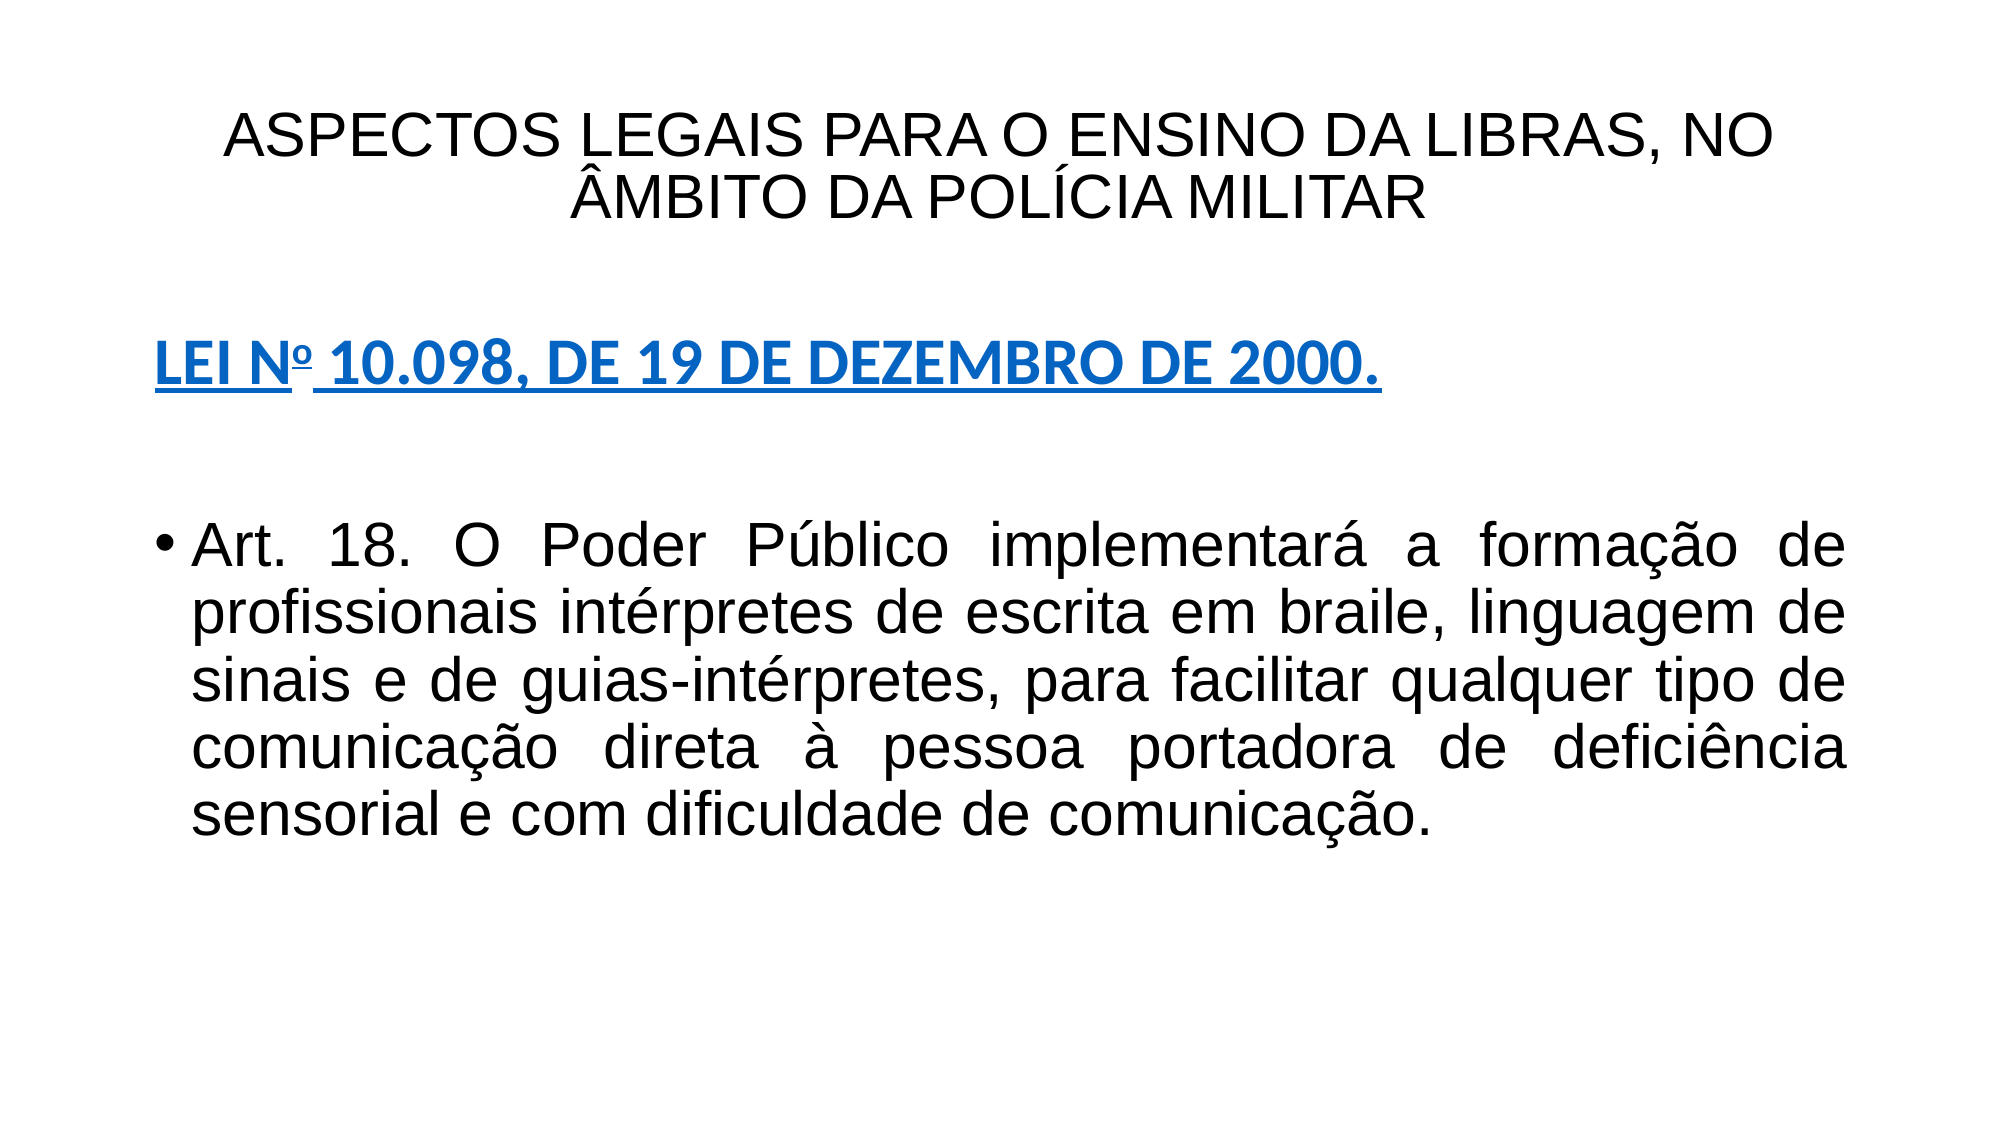

ASPECTOS LEGAIS PARA O ENSINO DA LIBRAS, NO ÂMBITO DA POLÍCIA MILITAR
LEI No 10.098, DE 19 DE DEZEMBRO DE 2000.

Art. 18. O Poder Público implementará a formação de profissionais intérpretes de escrita em braile, linguagem de sinais e de guias-intérpretes, para facilitar qualquer tipo de comunicação direta à pessoa portadora de deficiência sensorial e com dificuldade de comunicação.